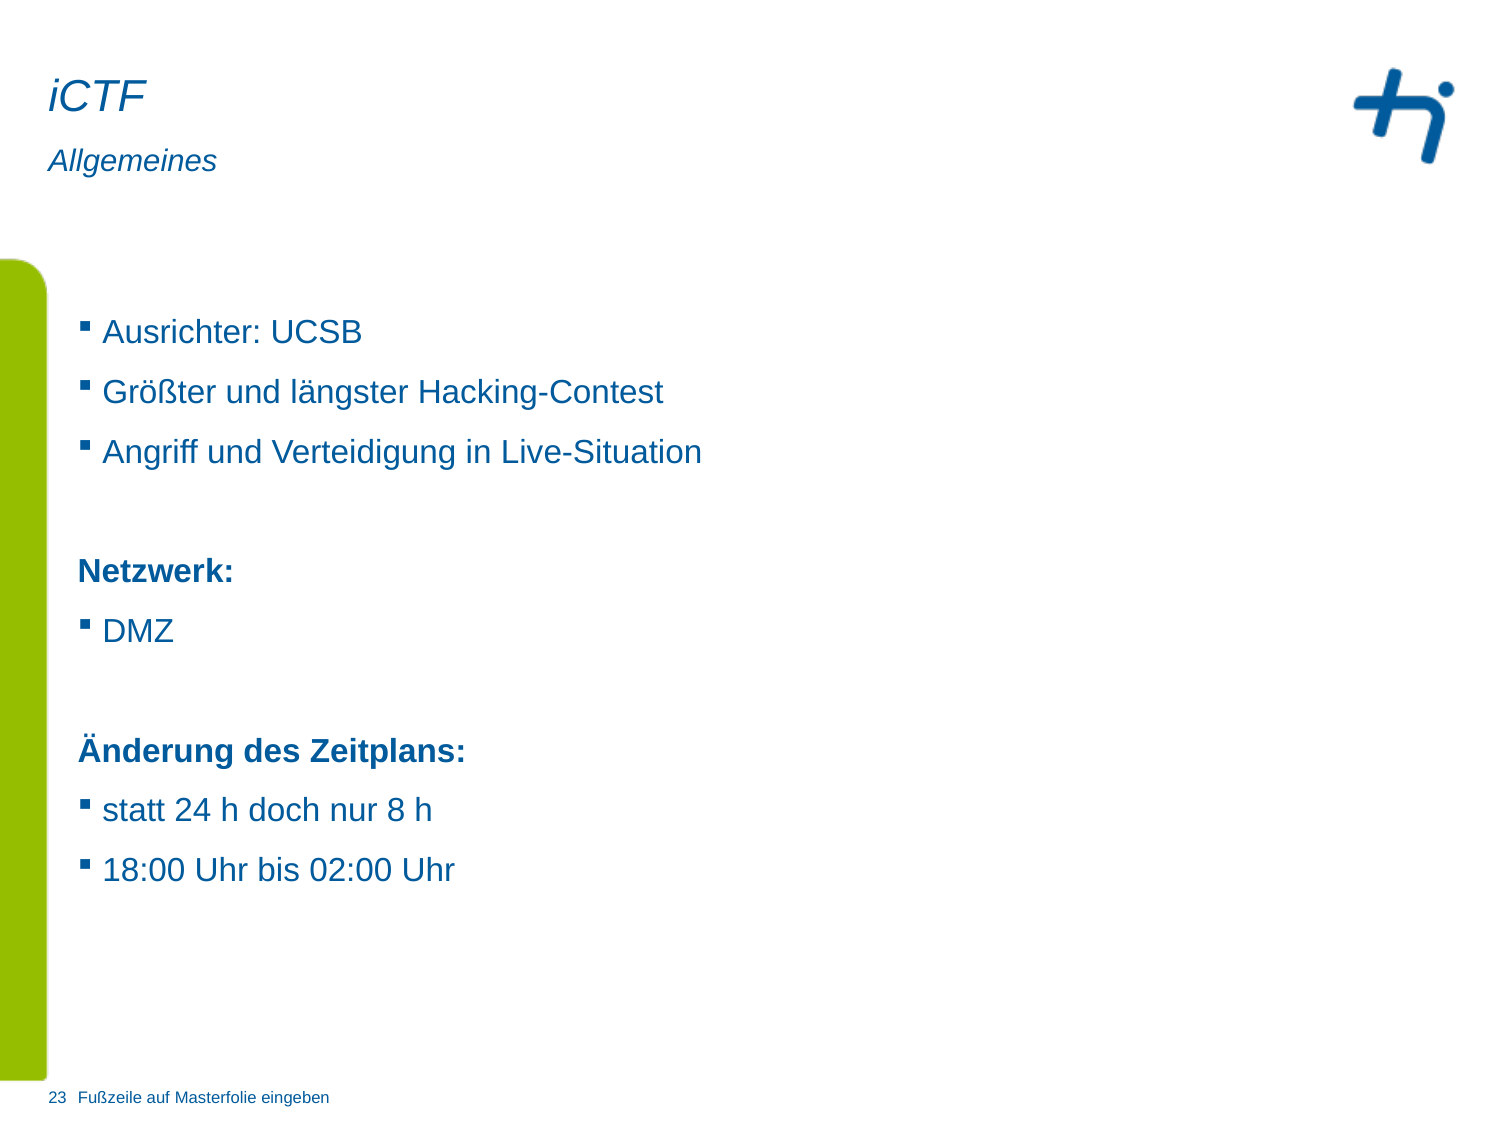

# iCTF
Allgemeines
 Ausrichter: UCSB
 Größter und längster Hacking-Contest
 Angriff und Verteidigung in Live-Situation

Netzwerk:
 DMZ

Änderung des Zeitplans:
 statt 24 h doch nur 8 h
 18:00 Uhr bis 02:00 Uhr

23